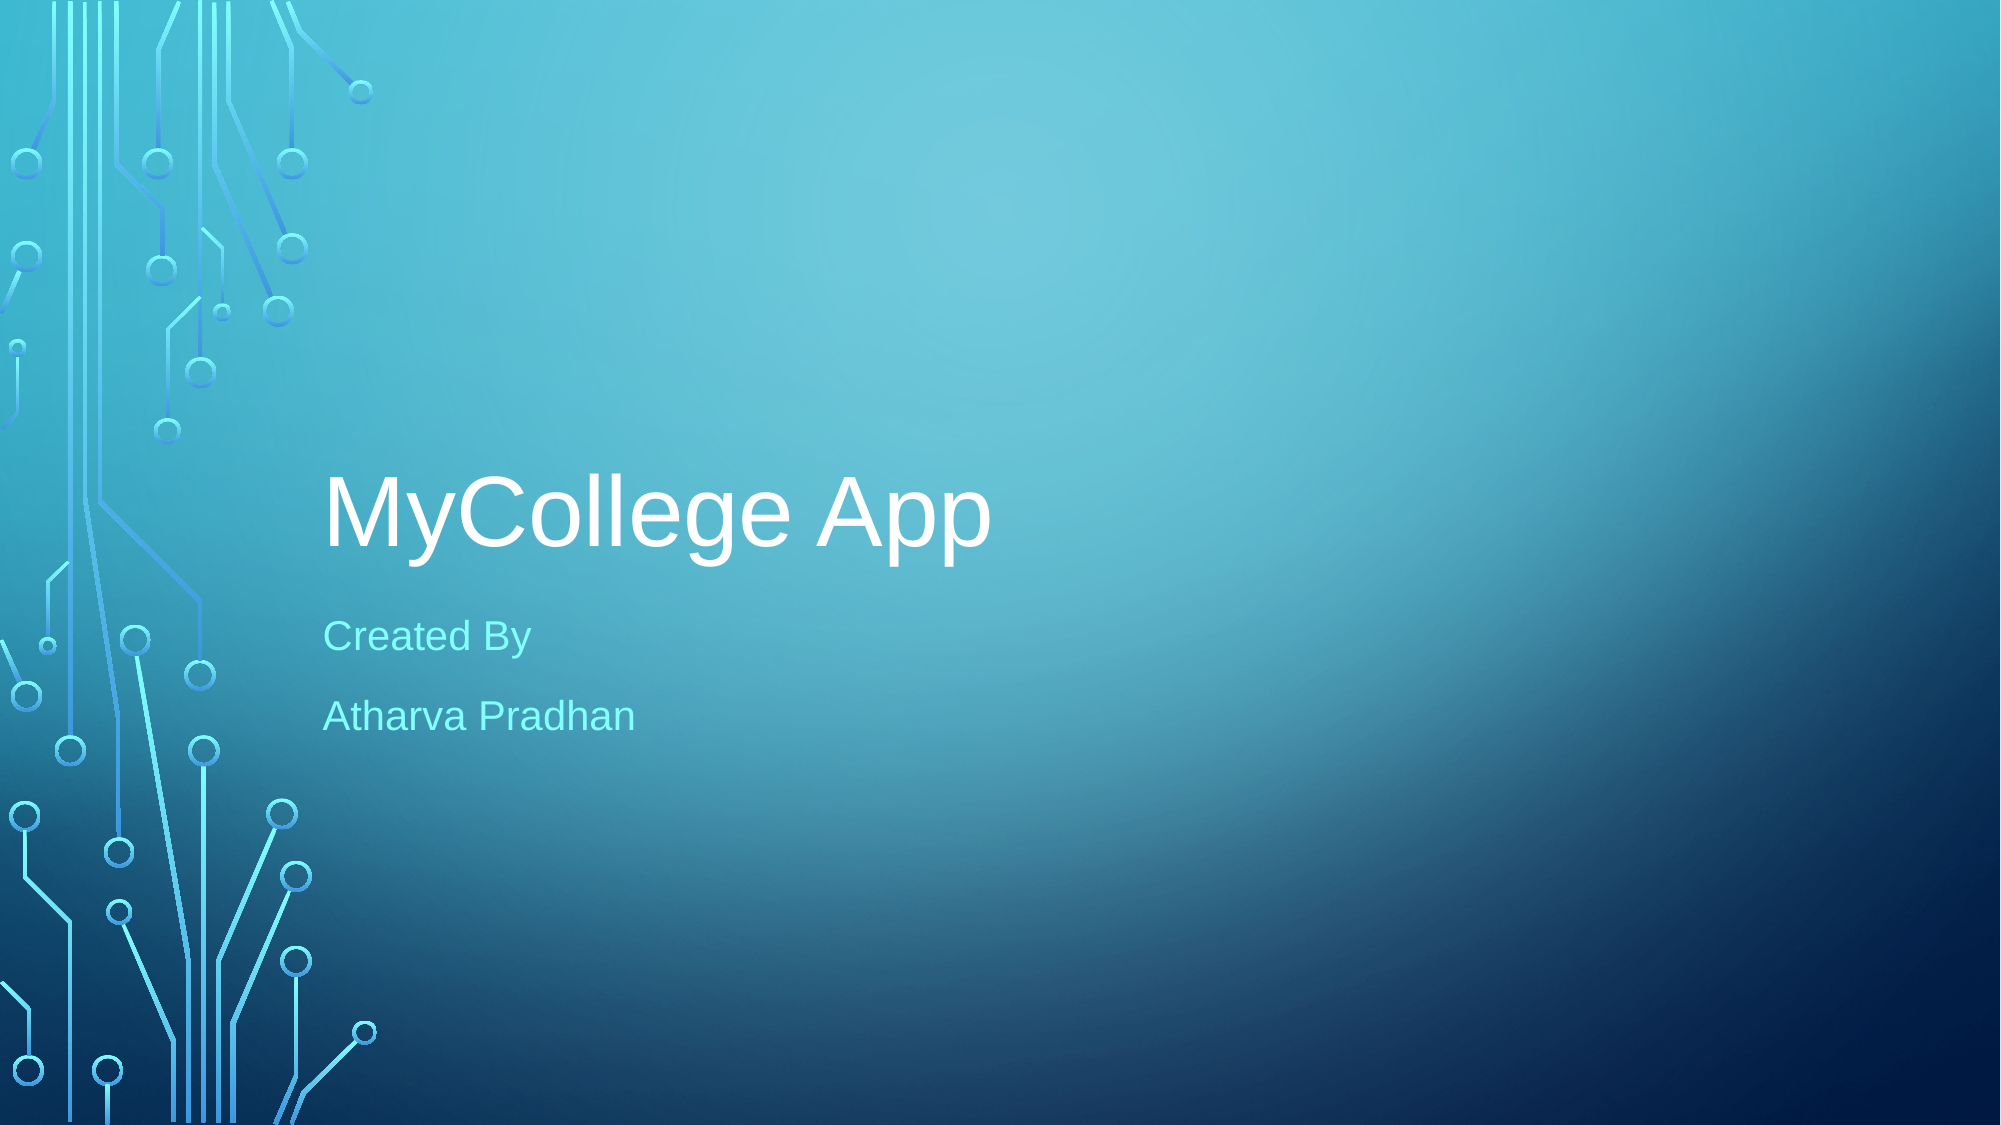

# MyCollege App
Created By
Atharva Pradhan